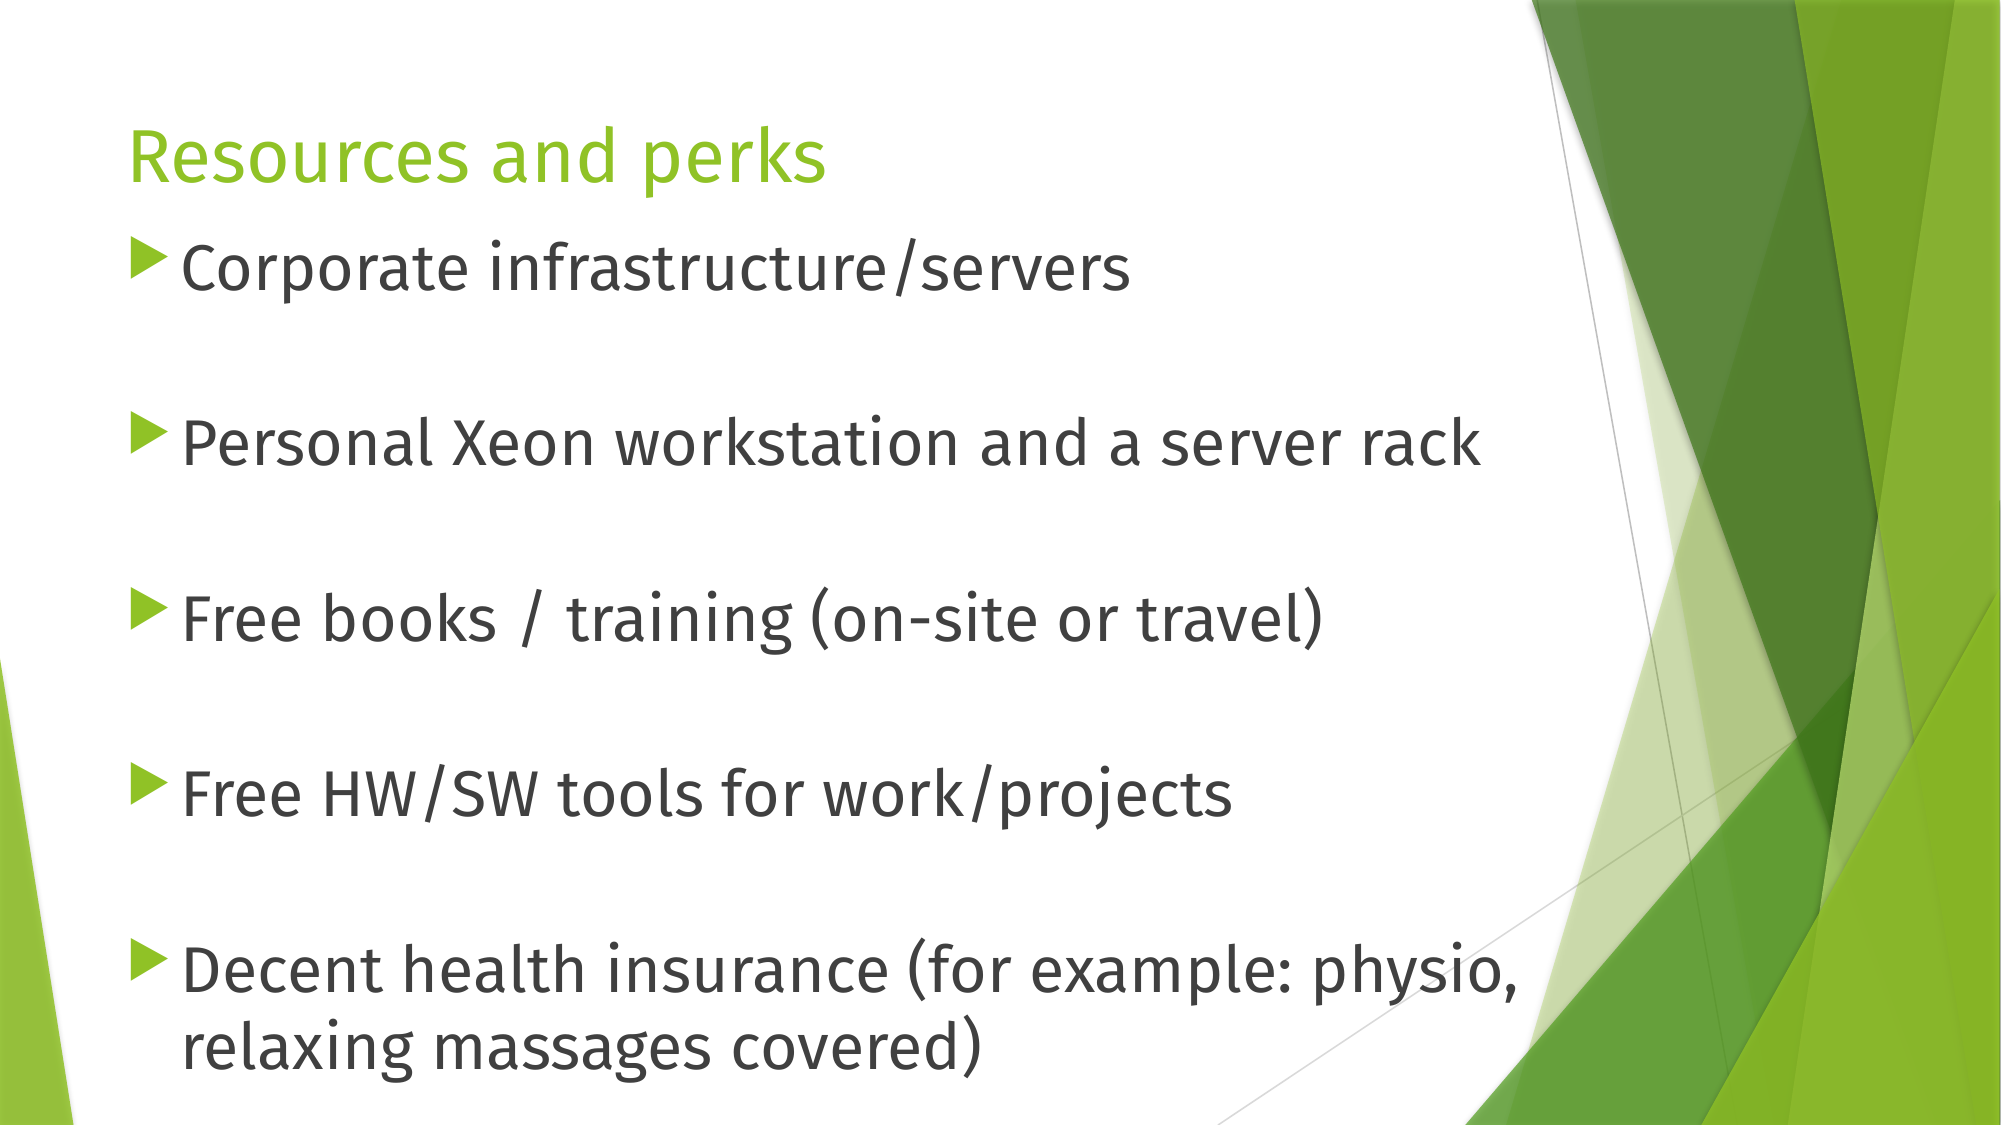

# Resources and perks
Corporate infrastructure/servers
Personal Xeon workstation and a server rack
Free books / training (on-site or travel)
Free HW/SW tools for work/projects
Decent health insurance (for example: physio, relaxing massages covered)